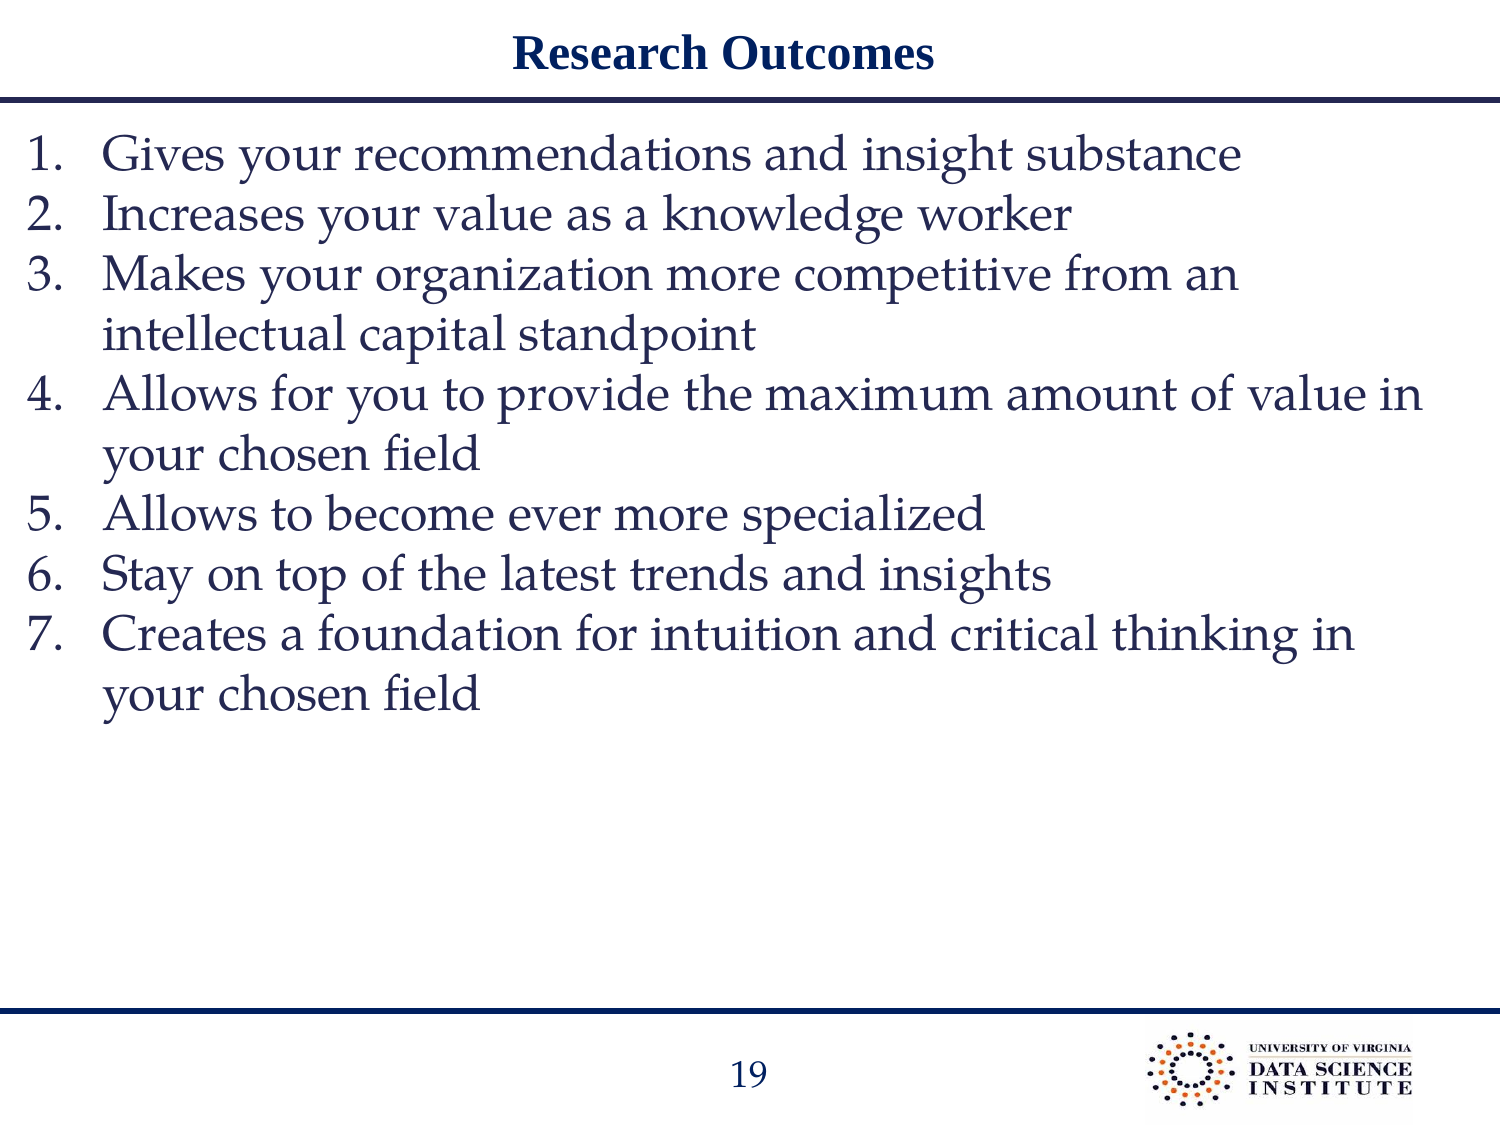

Research Outcomes
Gives your recommendations and insight substance
Increases your value as a knowledge worker
Makes your organization more competitive from an intellectual capital standpoint
Allows for you to provide the maximum amount of value in your chosen field
Allows to become ever more specialized
Stay on top of the latest trends and insights
Creates a foundation for intuition and critical thinking in your chosen field